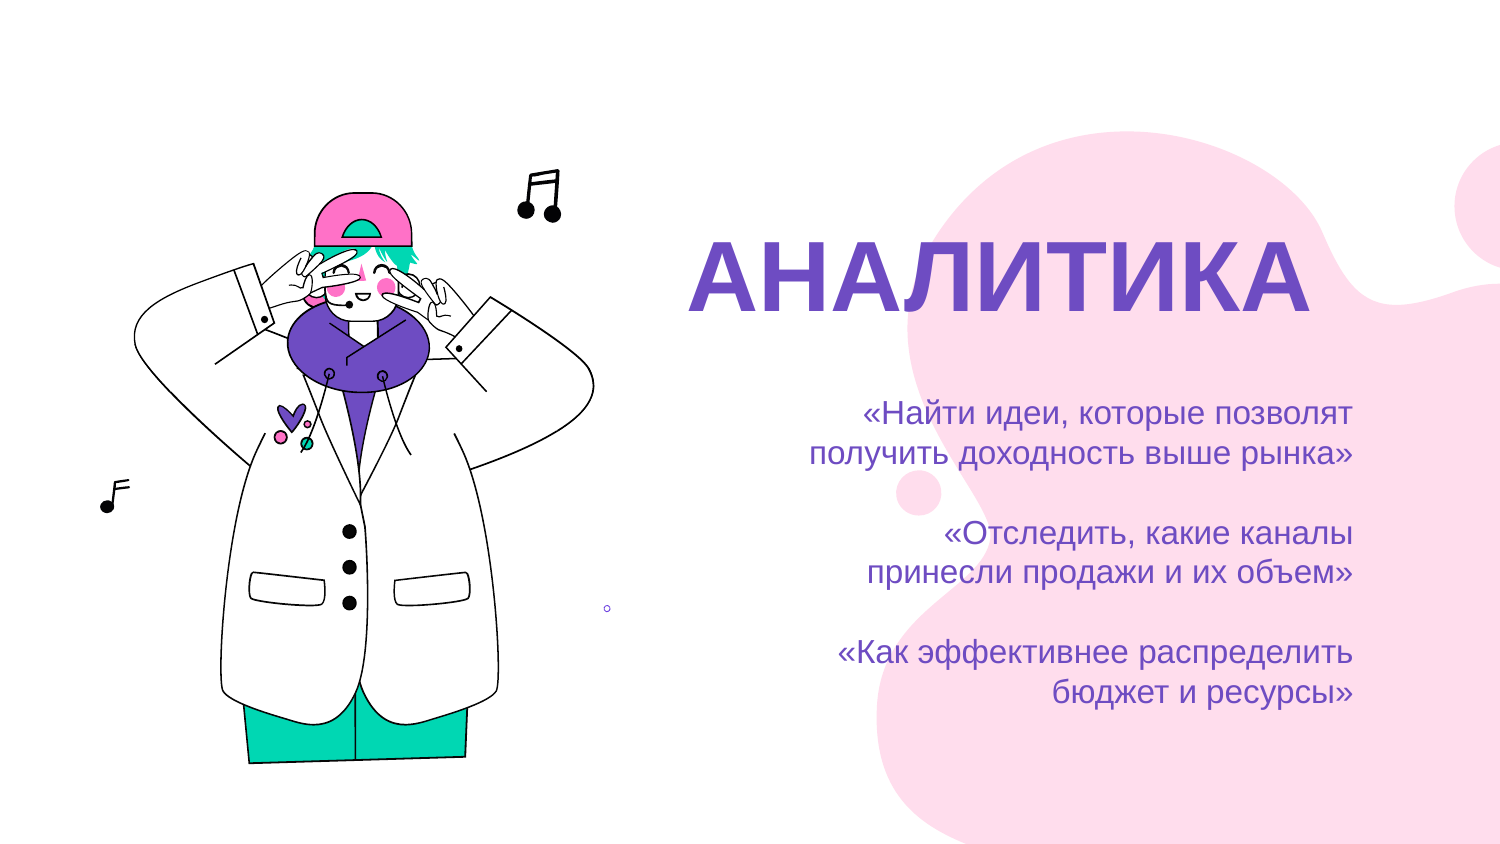

АНАЛИТИКА
# «Найти идеи, которые позволят получить доходность выше рынка» «Отследить, какие каналы принесли продажи и их объем» «Как эффективнее распределить бюджет и ресурсы»